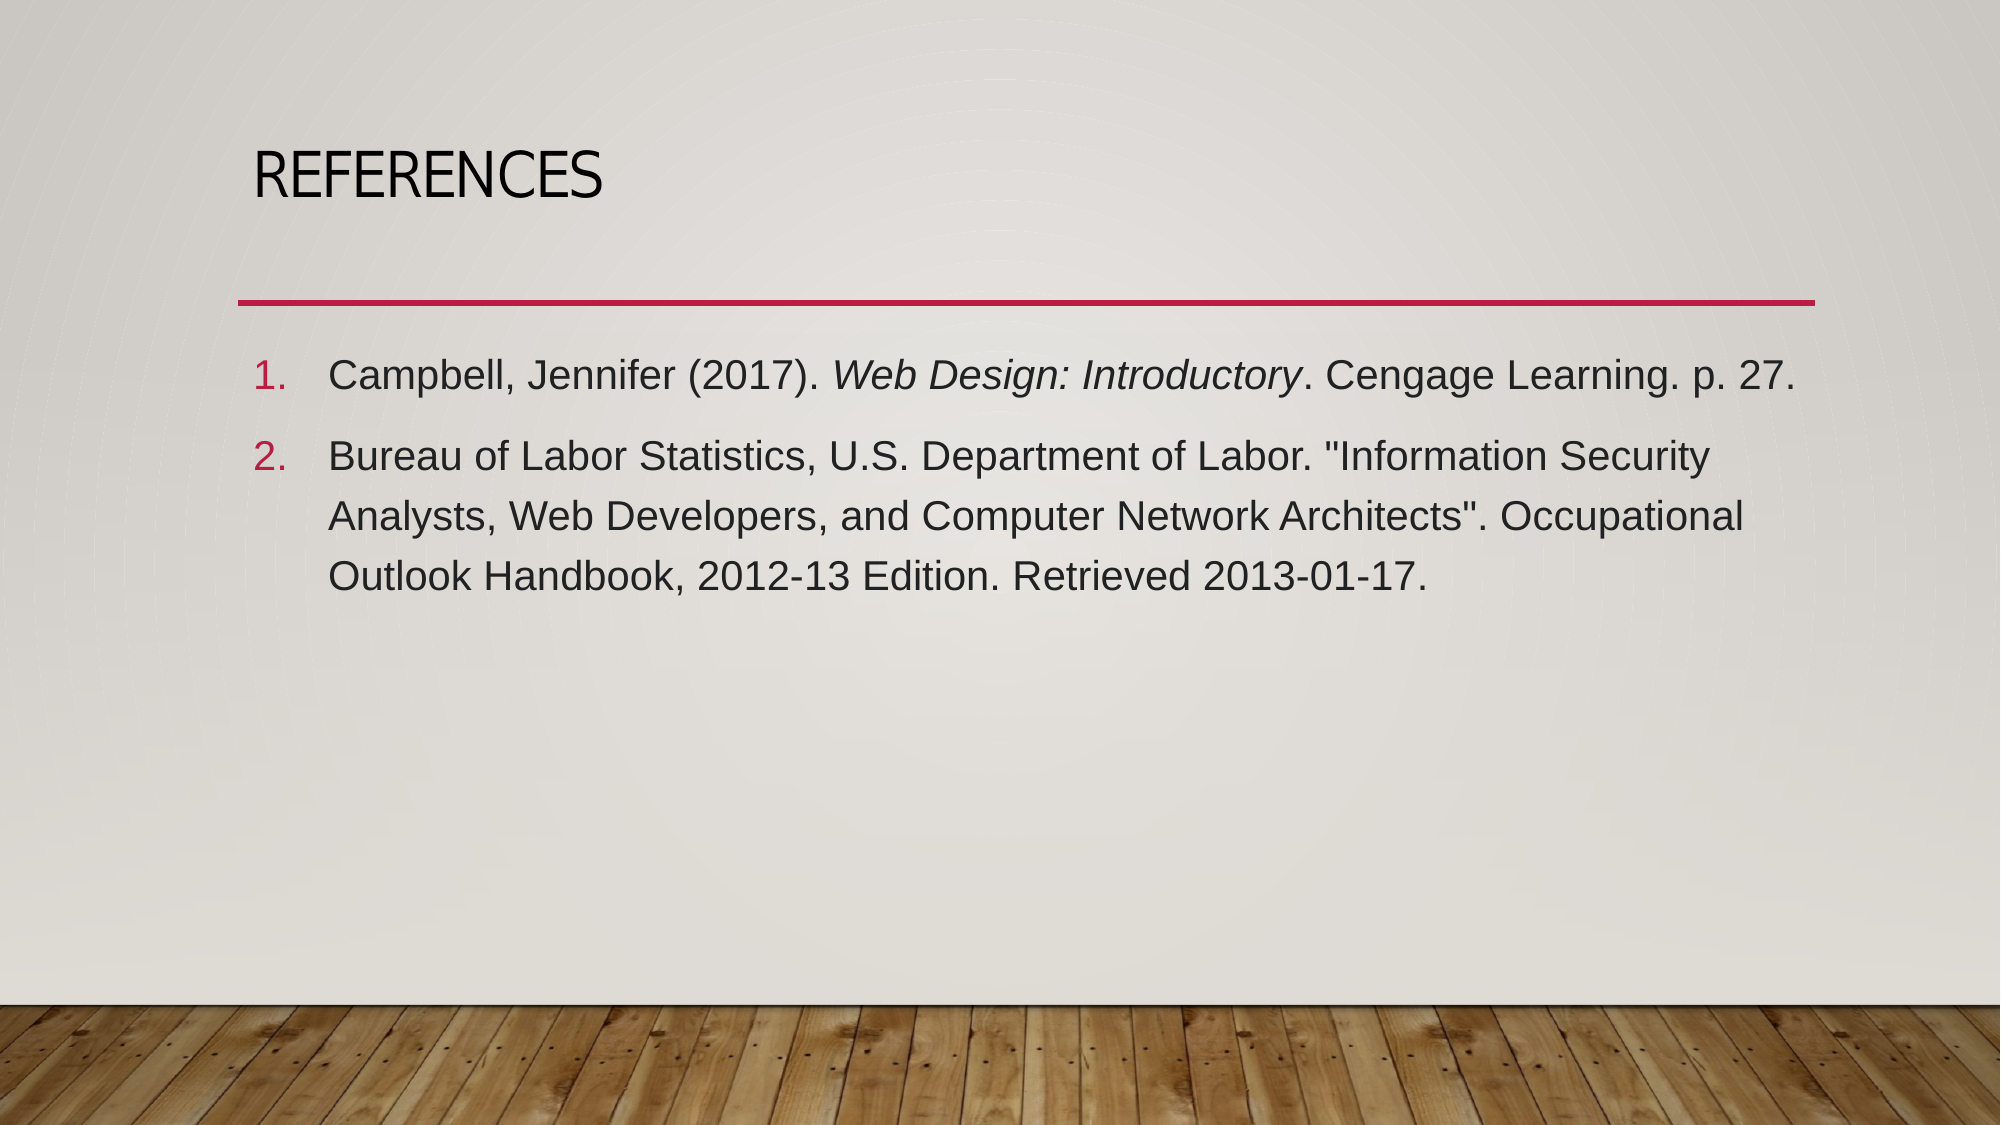

# references
Campbell, Jennifer (2017). Web Design: Introductory. Cengage Learning. p. 27.
Bureau of Labor Statistics, U.S. Department of Labor. "Information Security Analysts, Web Developers, and Computer Network Architects". Occupational Outlook Handbook, 2012-13 Edition. Retrieved 2013-01-17.